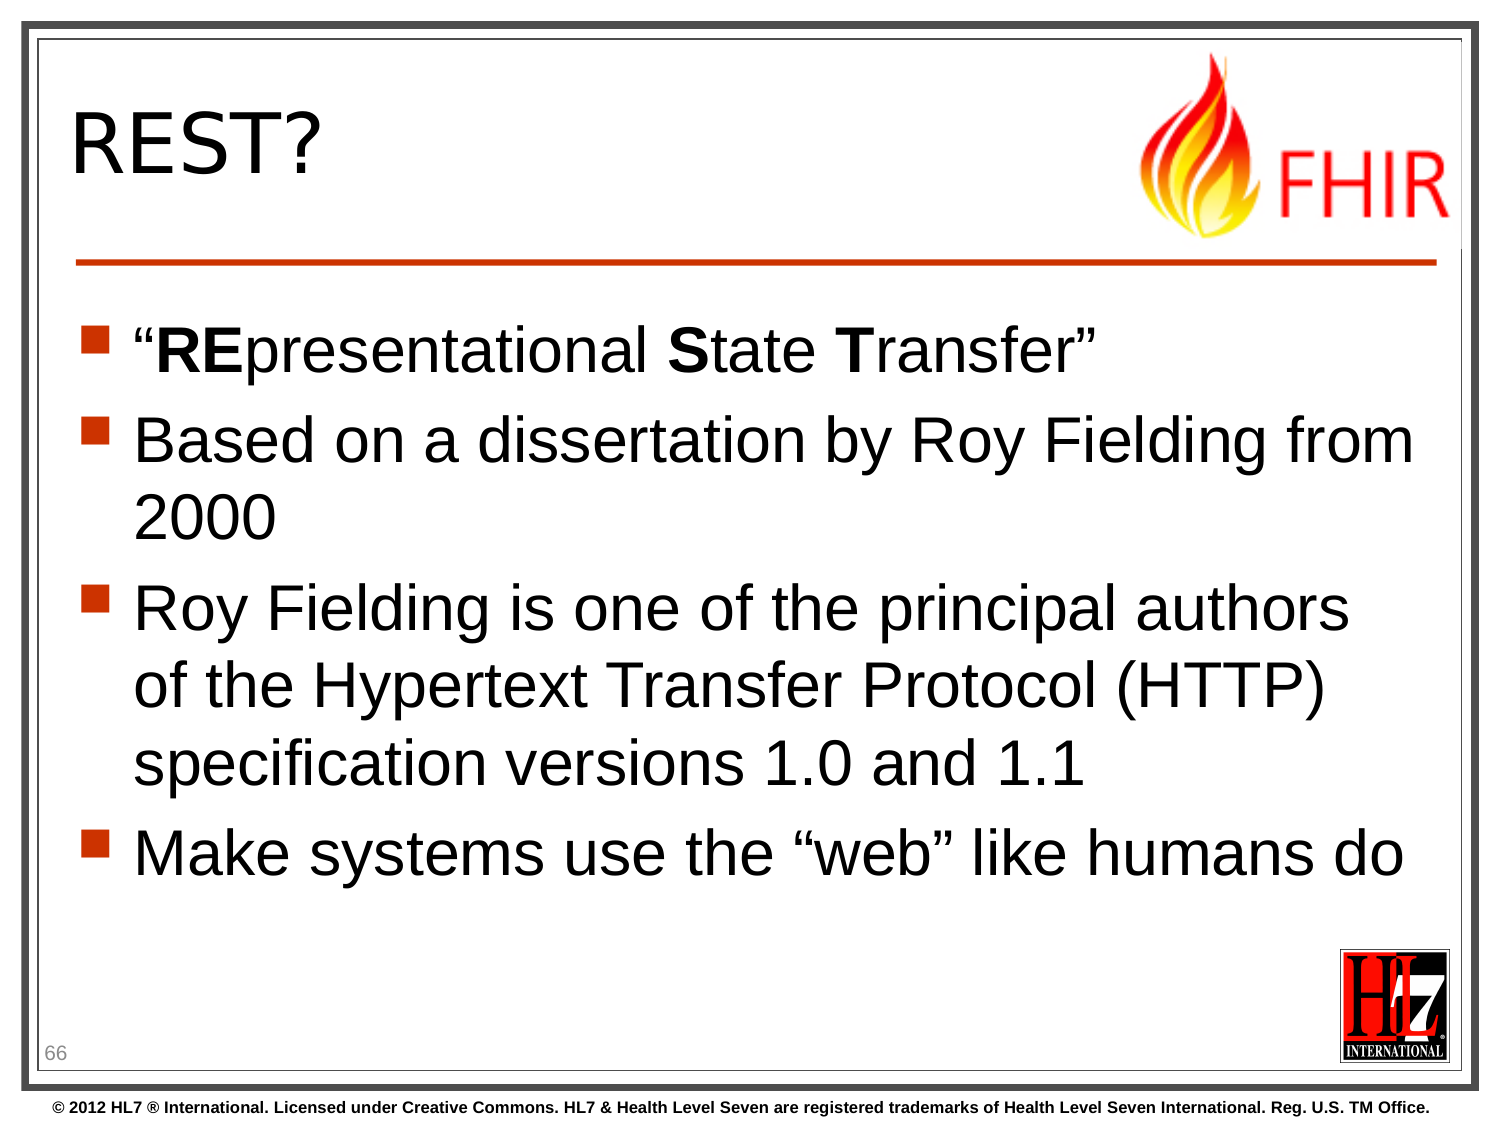

# REST?
“REpresentational State Transfer”
Based on a dissertation by Roy Fielding from 2000
Roy Fielding is one of the principal authors of the Hypertext Transfer Protocol (HTTP) specification versions 1.0 and 1.1
Make systems use the “web” like humans do
66